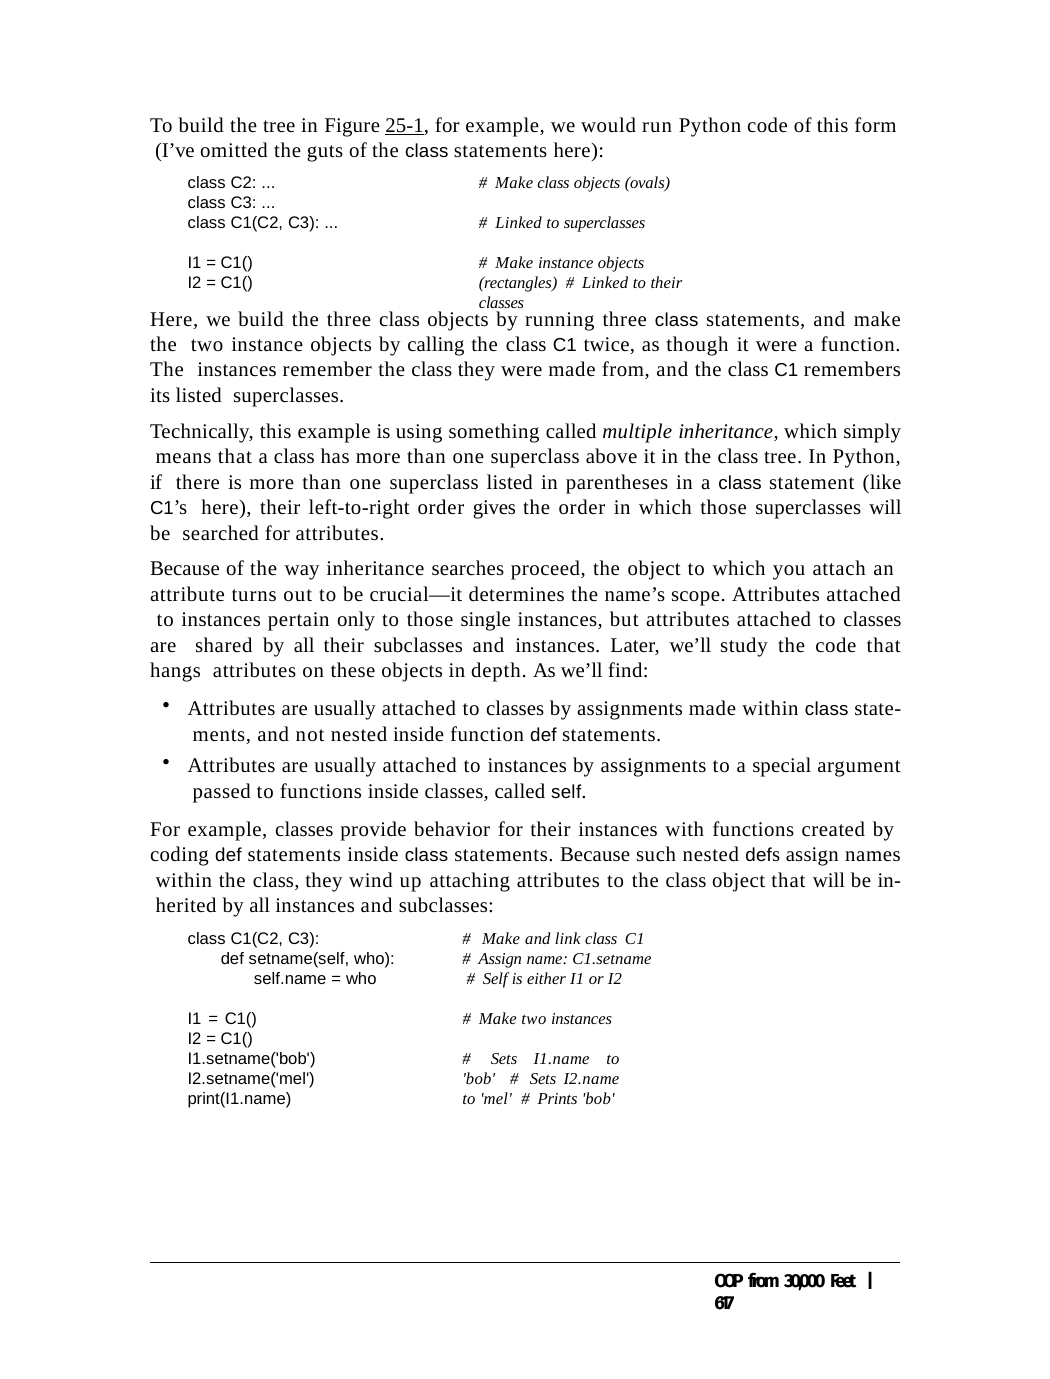

To build the tree in Figure 25-1, for example, we would run Python code of this form  (I’ve omitted the guts of the class statements here):
class C2: ...
class C3: ...
class C1(C2, C3): ...
# Make class objects (ovals)
# Linked to superclasses
I1 = C1()  I2 = C1()
# Make instance objects (rectangles)  # Linked to their classes
Here, we build the three class objects by running three class statements, and make the  two instance objects by calling the class C1 twice, as though it were a function. The  instances remember the class they were made from, and the class C1 remembers its listed  superclasses.
Technically, this example is using something called multiple inheritance, which simply  means that a class has more than one superclass above it in the class tree. In Python, if  there is more than one superclass listed in parentheses in a class statement (like C1’s  here), their left-to-right order gives the order in which those superclasses will be  searched for attributes.
Because of the way inheritance searches proceed, the object to which you attach an  attribute turns out to be crucial—it determines the name’s scope. Attributes attached  to instances pertain only to those single instances, but attributes attached to classes are  shared by all their subclasses and instances. Later, we’ll study the code that hangs  attributes on these objects in depth. As we’ll find:
Attributes are usually attached to classes by assignments made within class state-  ments, and not nested inside function def statements.
Attributes are usually attached to instances by assignments to a special argument  passed to functions inside classes, called self.
For example, classes provide behavior for their instances with functions created by  coding def statements inside class statements. Because such nested defs assign names  within the class, they wind up attaching attributes to the class object that will be in-  herited by all instances and subclasses:
class C1(C2, C3):
def setname(self, who):  self.name = who
# Make and link class C1  # Assign name: C1.setname  # Self is either I1 or I2
I1 = C1()  I2 = C1()
I1.setname('bob')  I2.setname('mel')  print(I1.name)
# Make two instances
# Sets I1.name to 'bob'  # Sets I2.name to 'mel'  # Prints 'bob'

OOP from 30,000 Feet  |  617